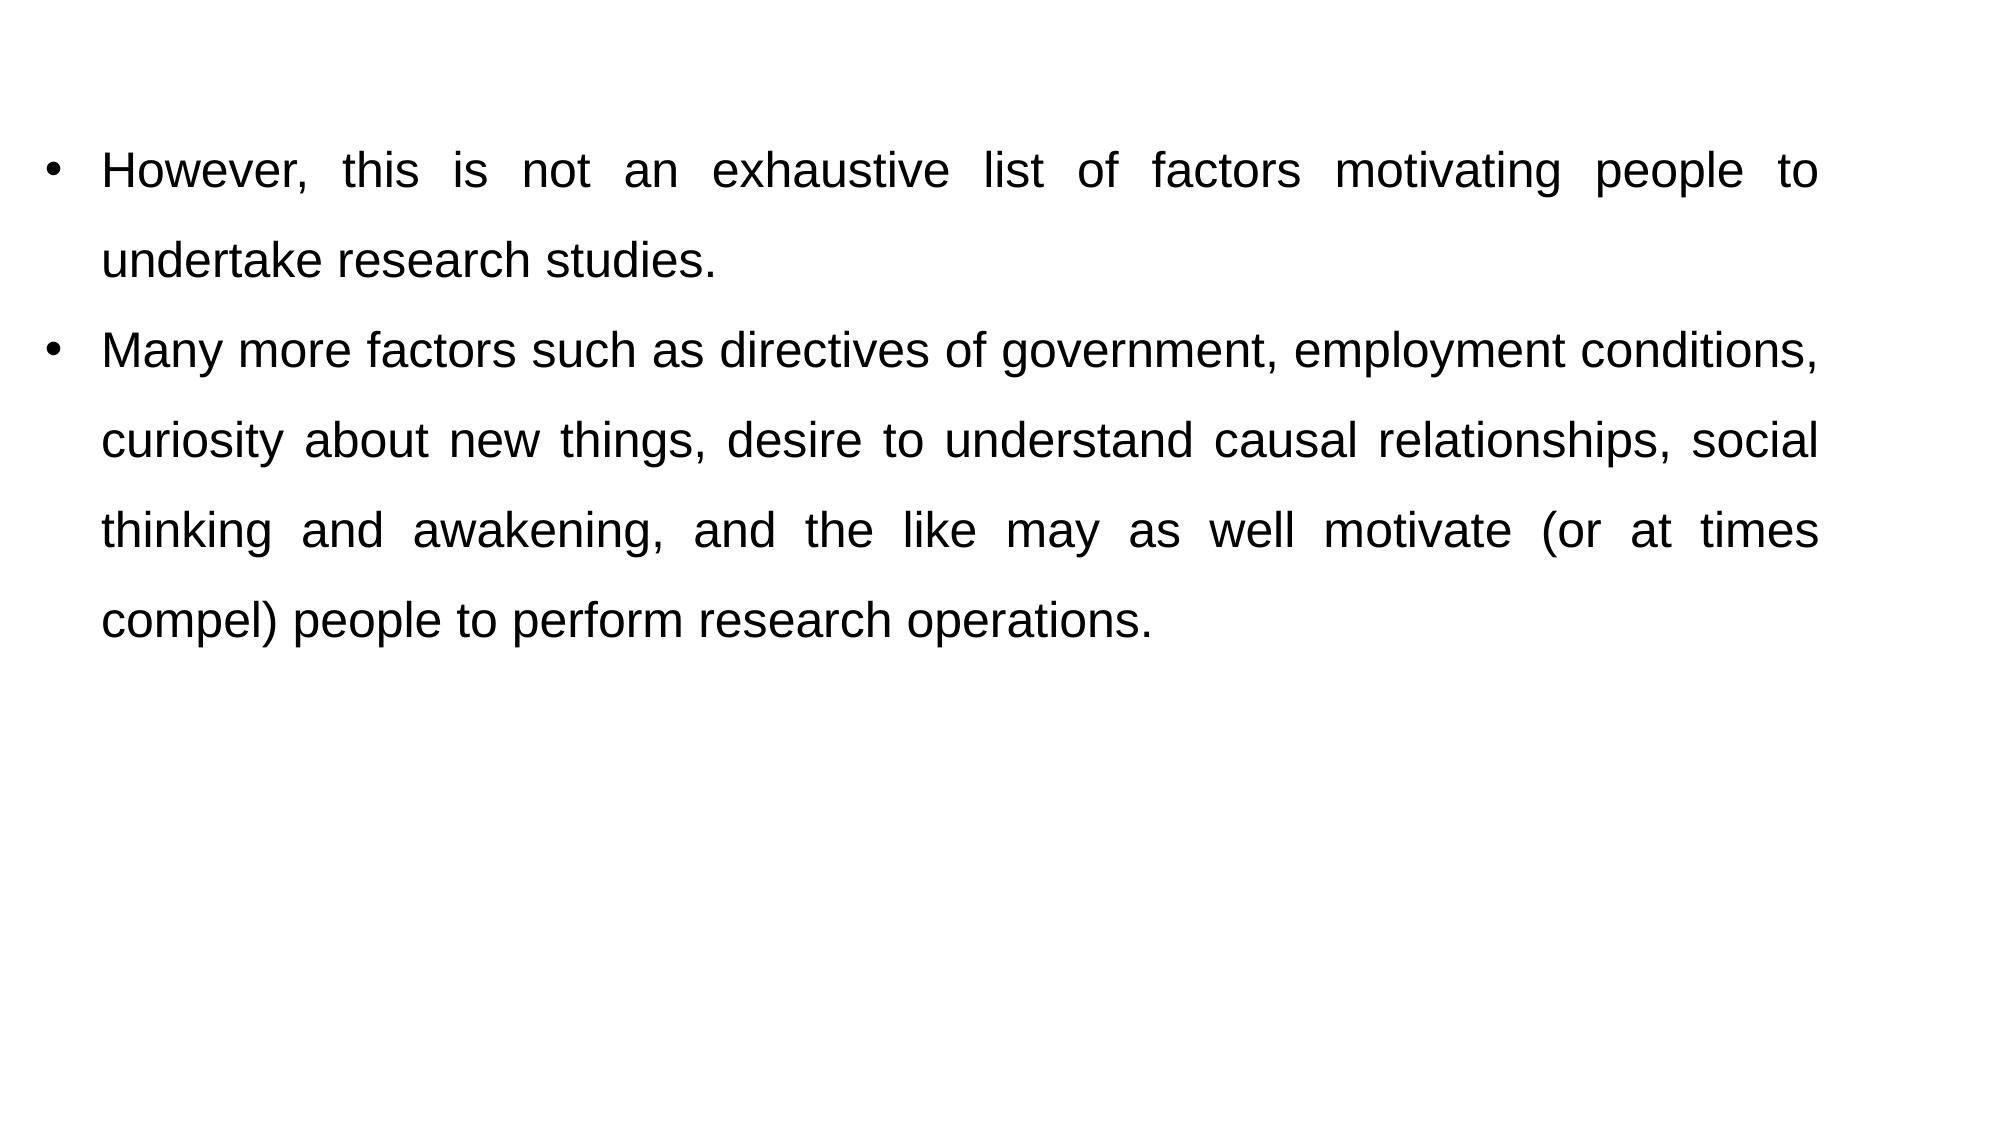

However, this is not an exhaustive list of factors motivating people to undertake research studies.
Many more factors such as directives of government, employment conditions, curiosity about new things, desire to understand causal relationships, social thinking and awakening, and the like may as well motivate (or at times compel) people to perform research operations.